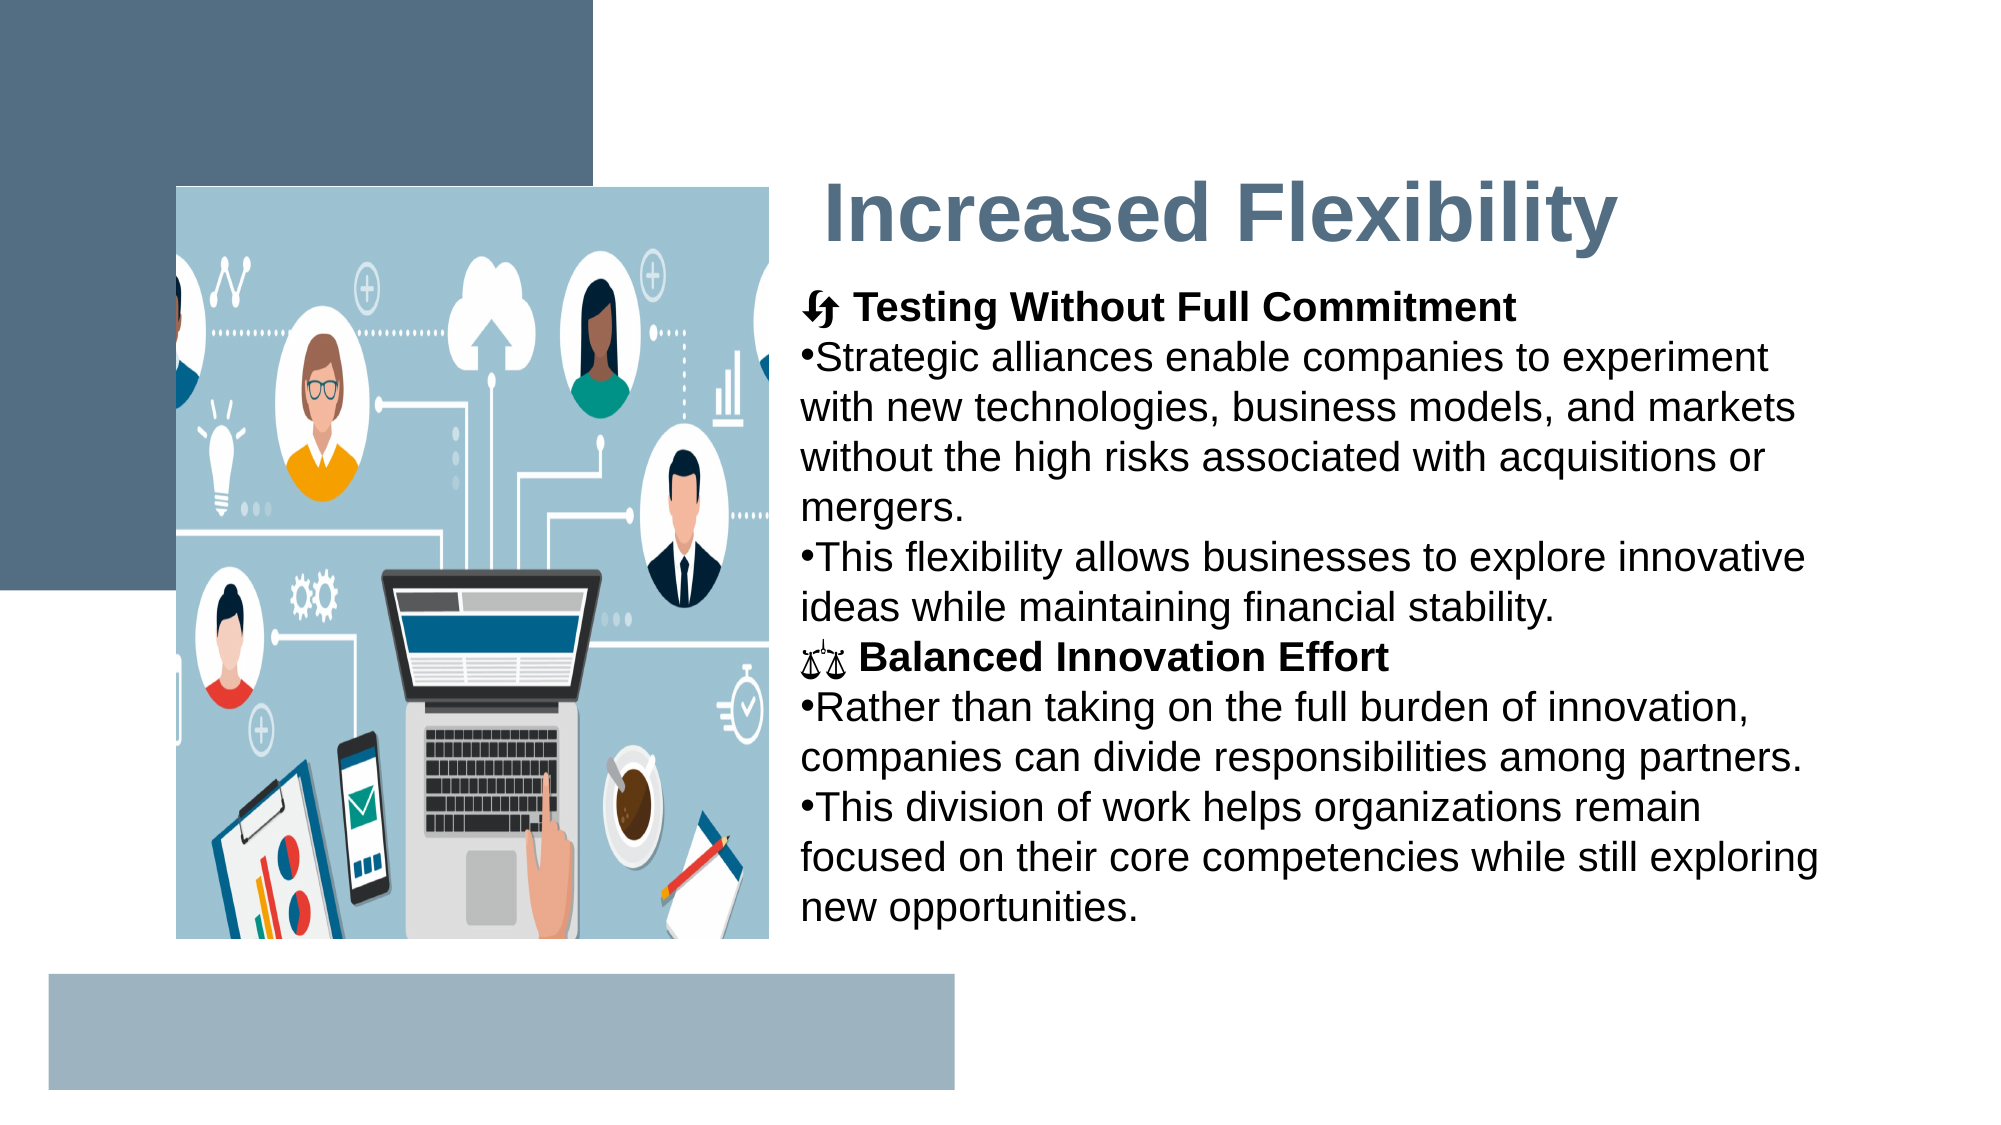

Increased Flexibility

🔄 Testing Without Full Commitment
Strategic alliances enable companies to experiment with new technologies, business models, and markets without the high risks associated with acquisitions or mergers.
This flexibility allows businesses to explore innovative ideas while maintaining financial stability.
⚖ Balanced Innovation Effort
Rather than taking on the full burden of innovation, companies can divide responsibilities among partners.
This division of work helps organizations remain focused on their core competencies while still exploring new opportunities.